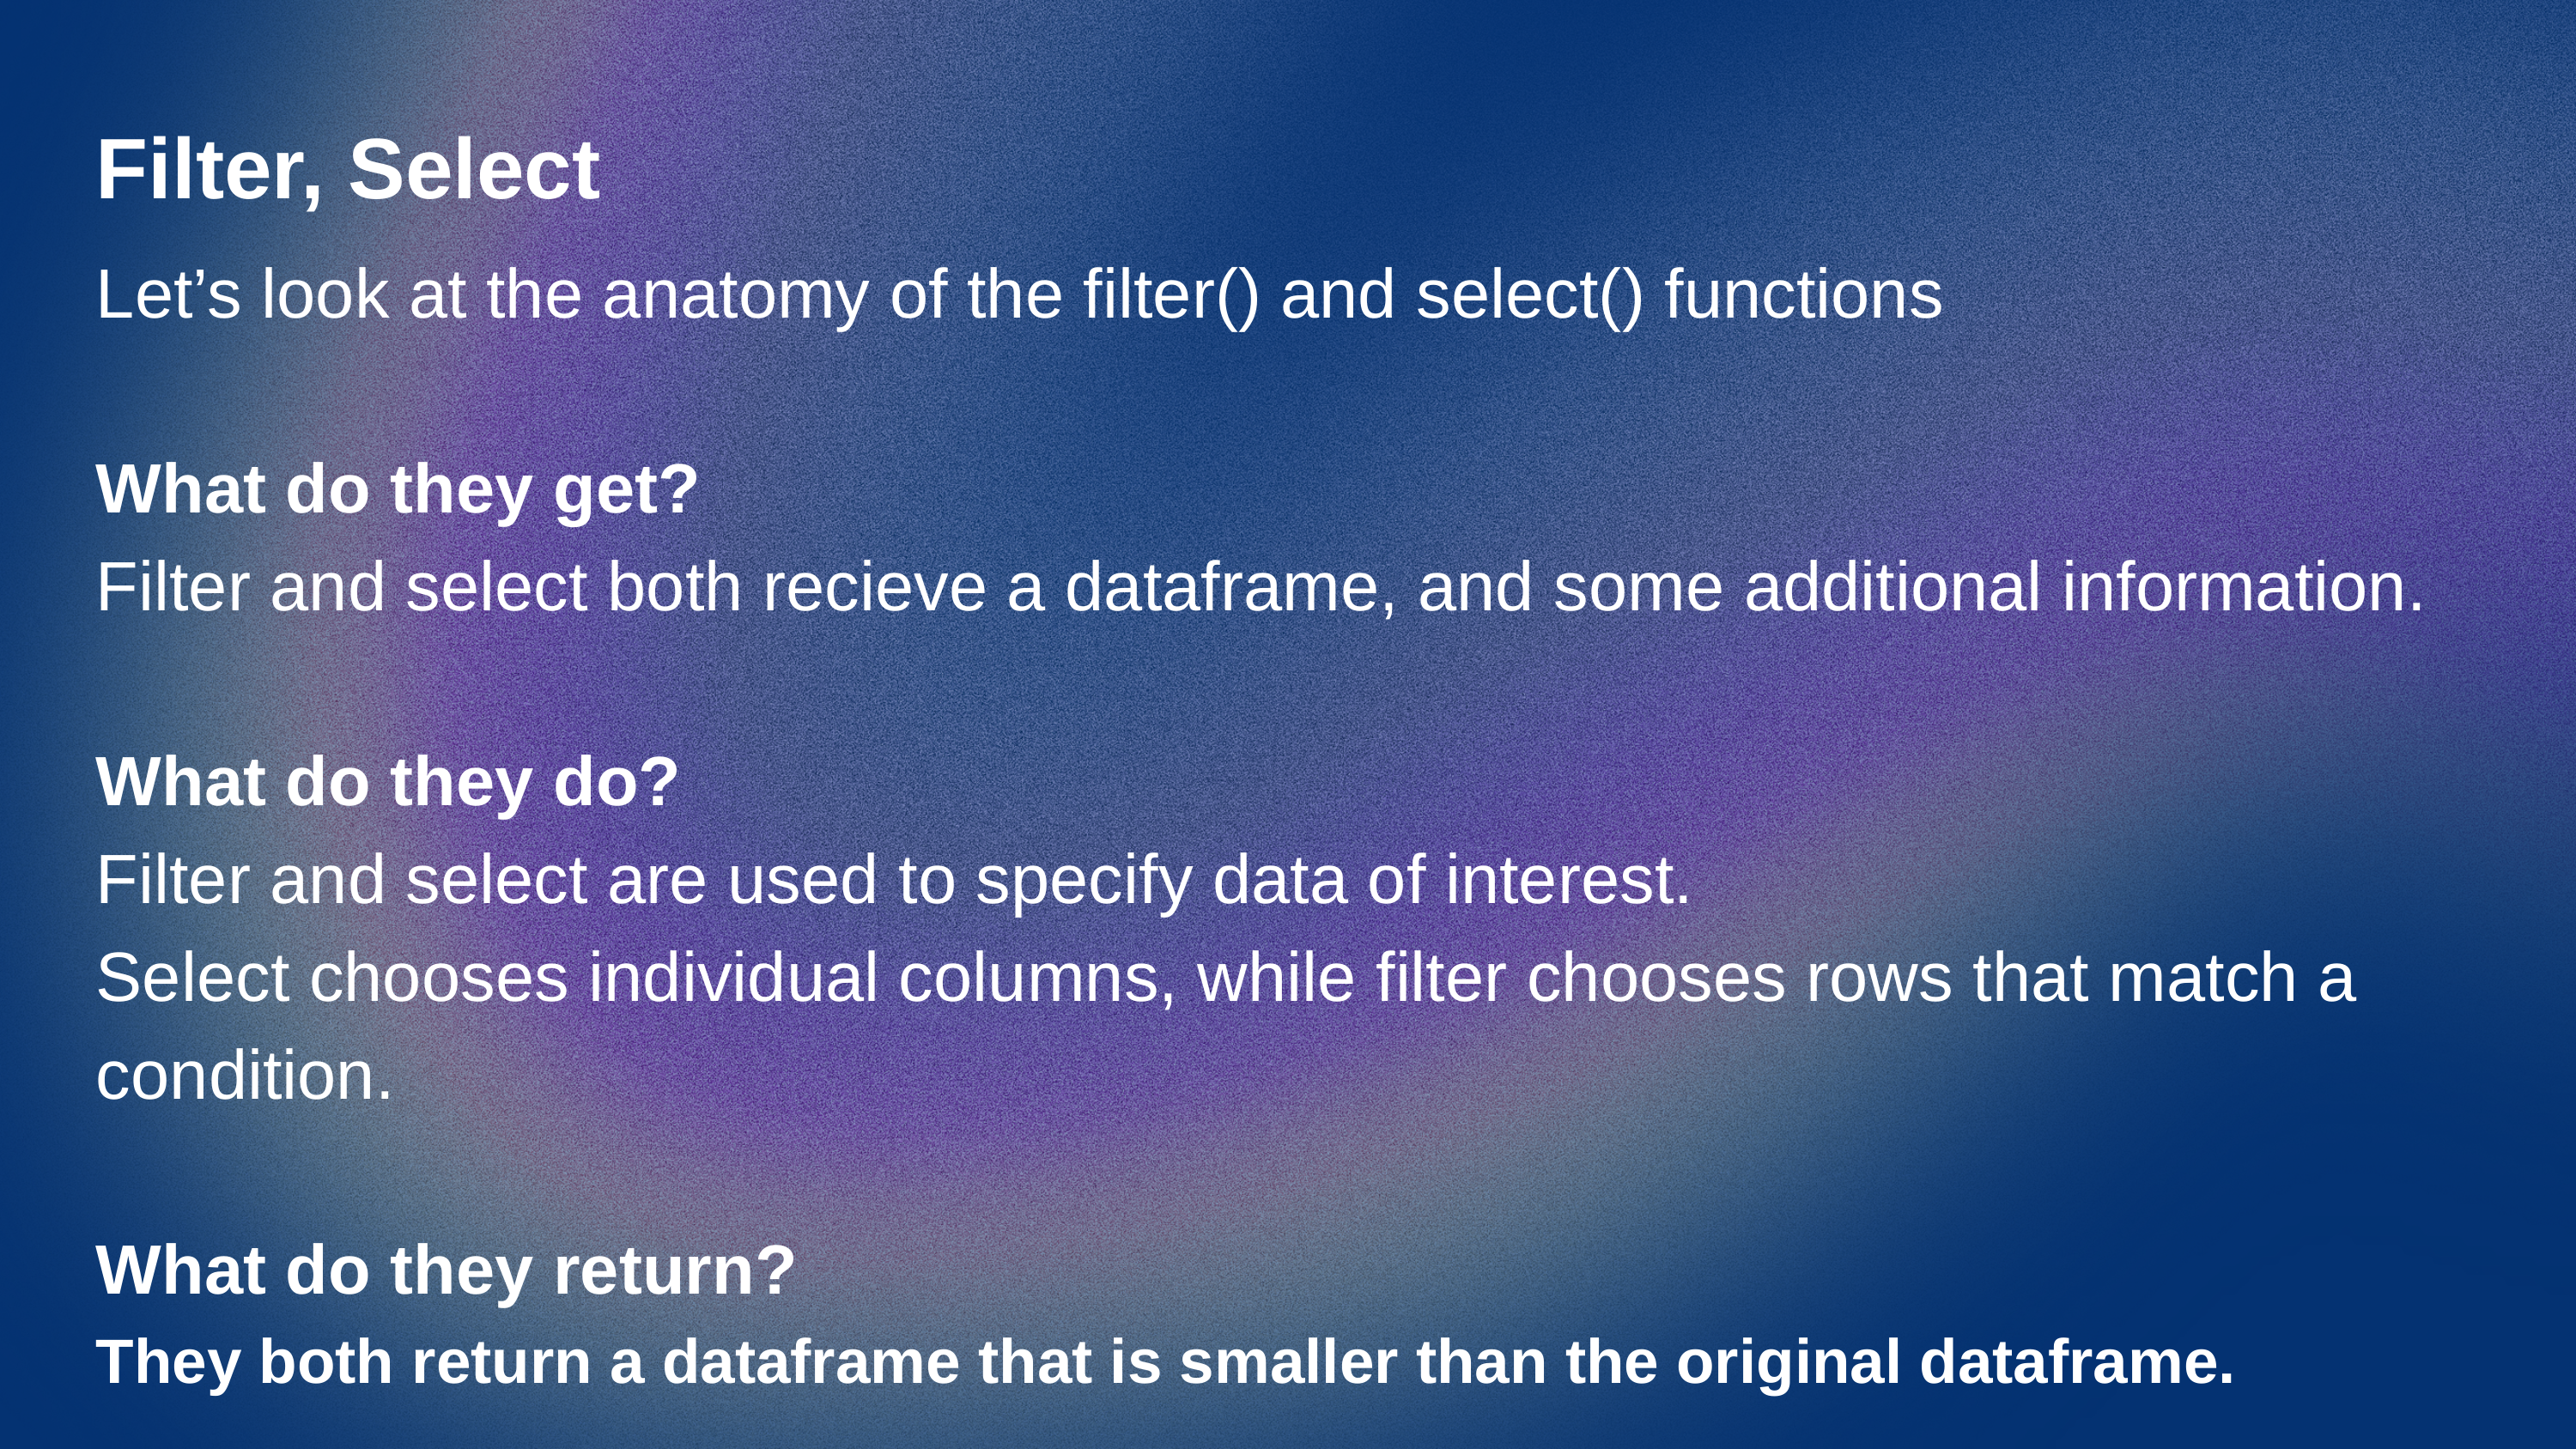

Filter, Select
Let’s look at the anatomy of the filter() and select() functions

What do they get?
Filter and select both recieve a dataframe, and some additional information.

What do they do?
Filter and select are used to specify data of interest.
Select chooses individual columns, while filter chooses rows that match a condition.

What do they return?
They both return a dataframe that is smaller than the original dataframe.